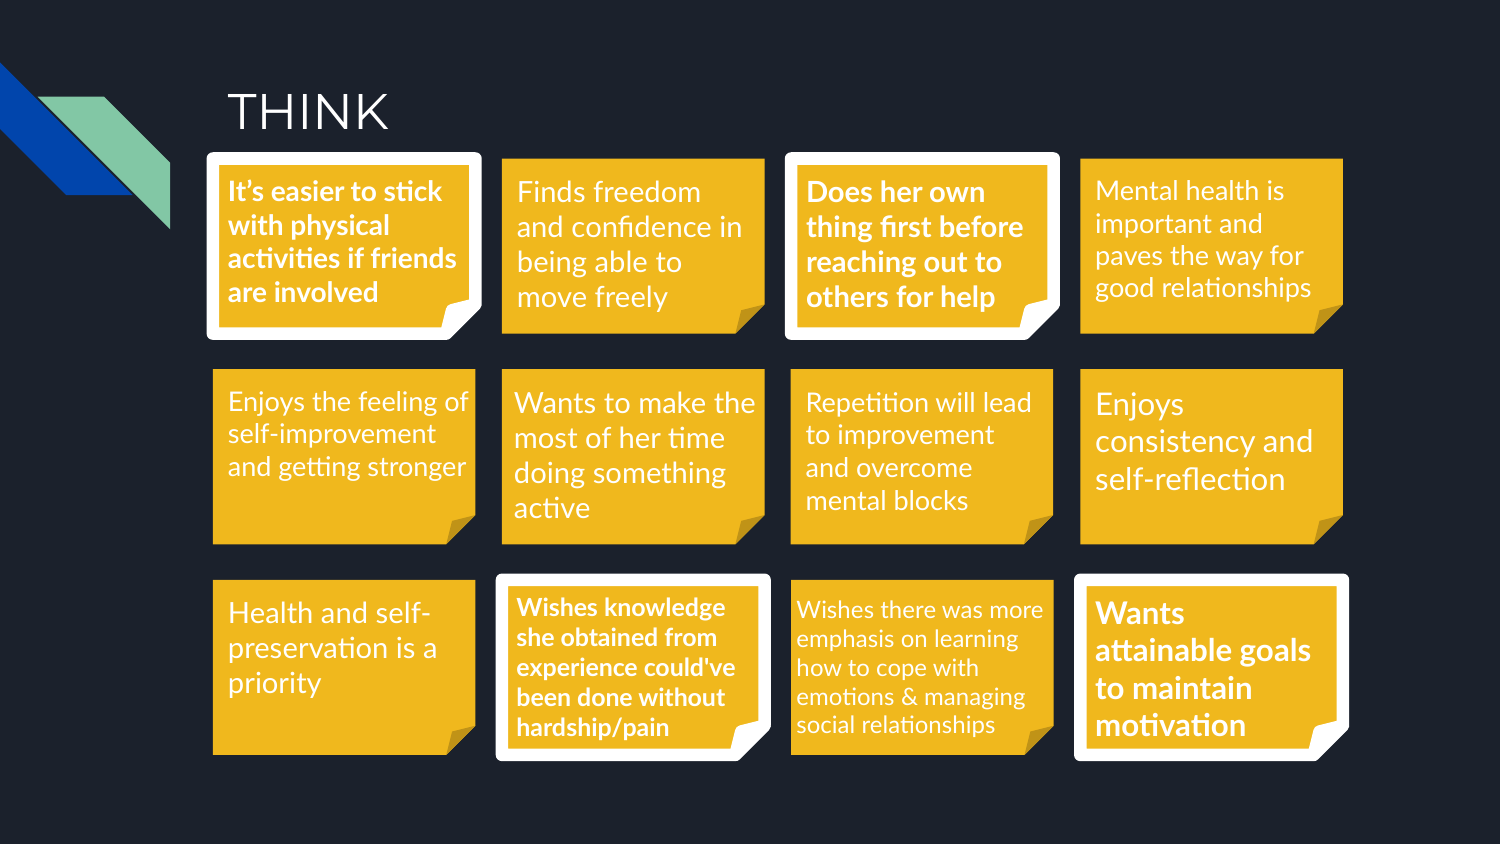

# THINK

It’s easier to stick with physical activities if friends are involved

Finds freedom and confidence in being able to move freely

Does her own thing first before reaching out to others for help

Mental health is important and paves the way for good relationships
Enjoys consistency and self-reflection

Enjoys the feeling of self-improvement and getting stronger
Wants to make the most of her time doing something active

Repetition will lead to improvement and overcome mental blocks
Wishes knowledge she obtained from experience could've been done without hardship/pain

Wants attainable goals to maintain motivation

Health and self-preservation is a priority
Wishes there was more emphasis on learning how to cope with emotions & managing social relationships